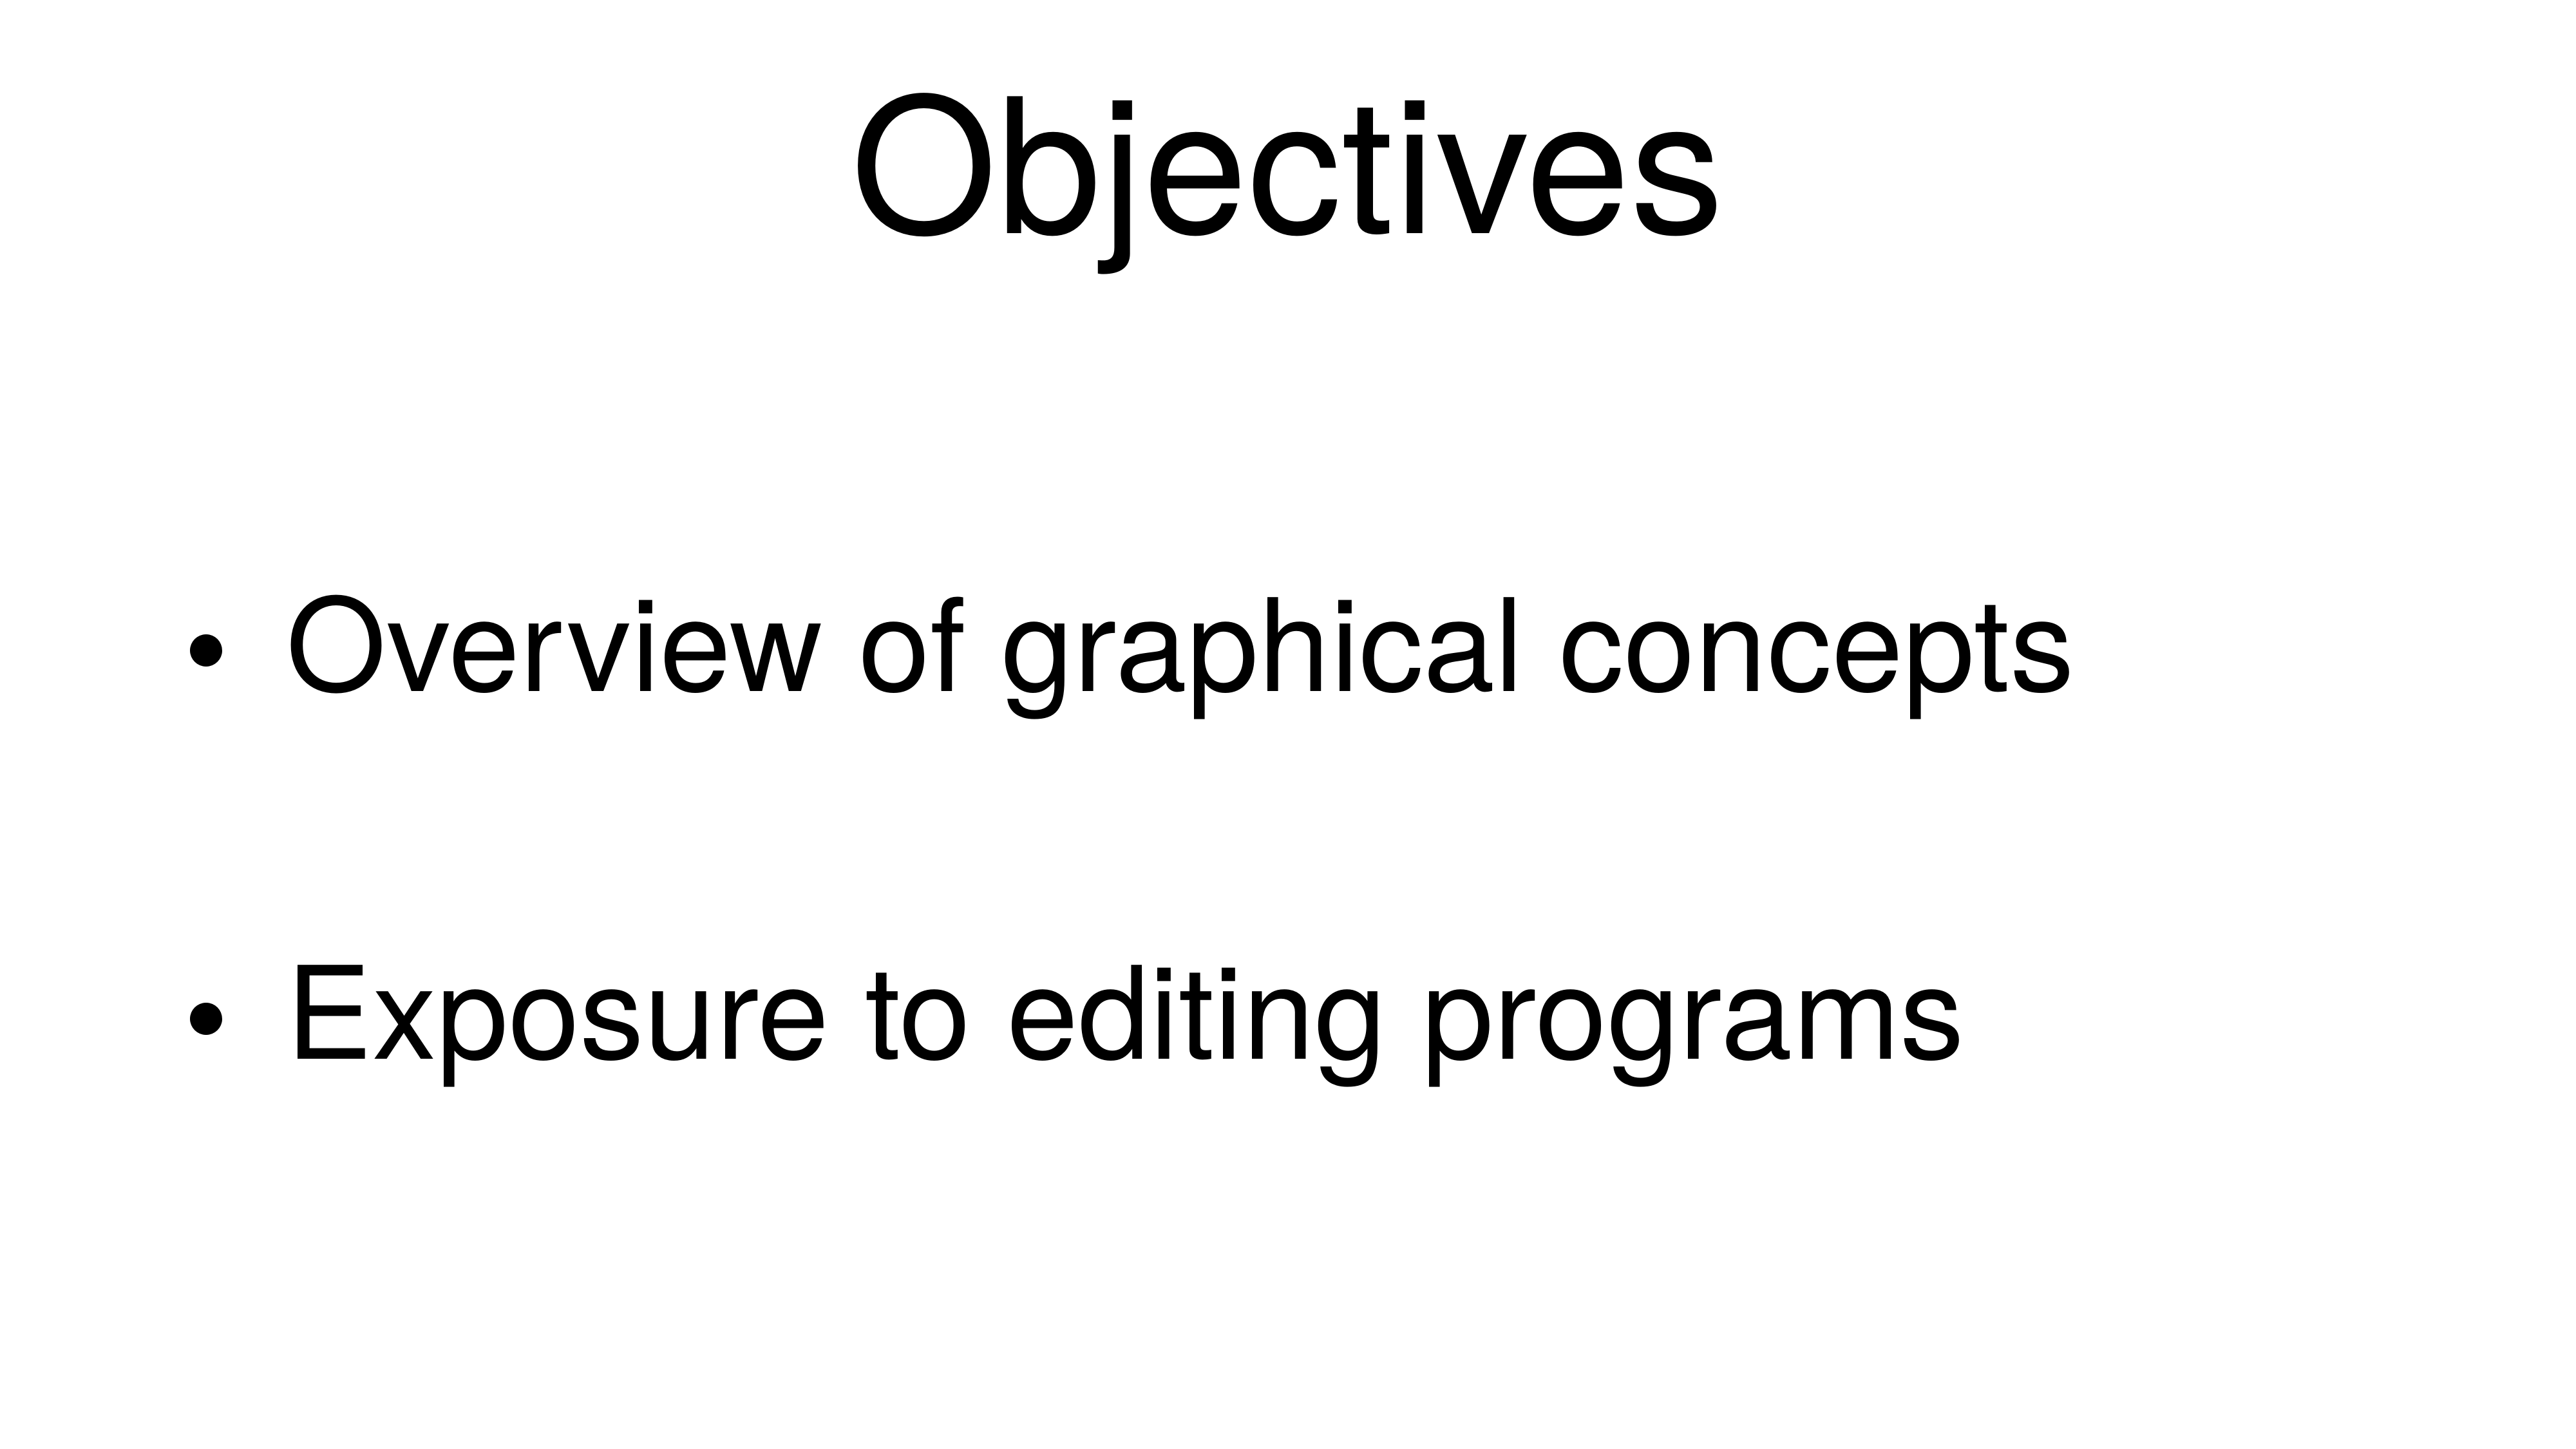

# Objectives
 Overview of graphical concepts
 Exposure to editing programs